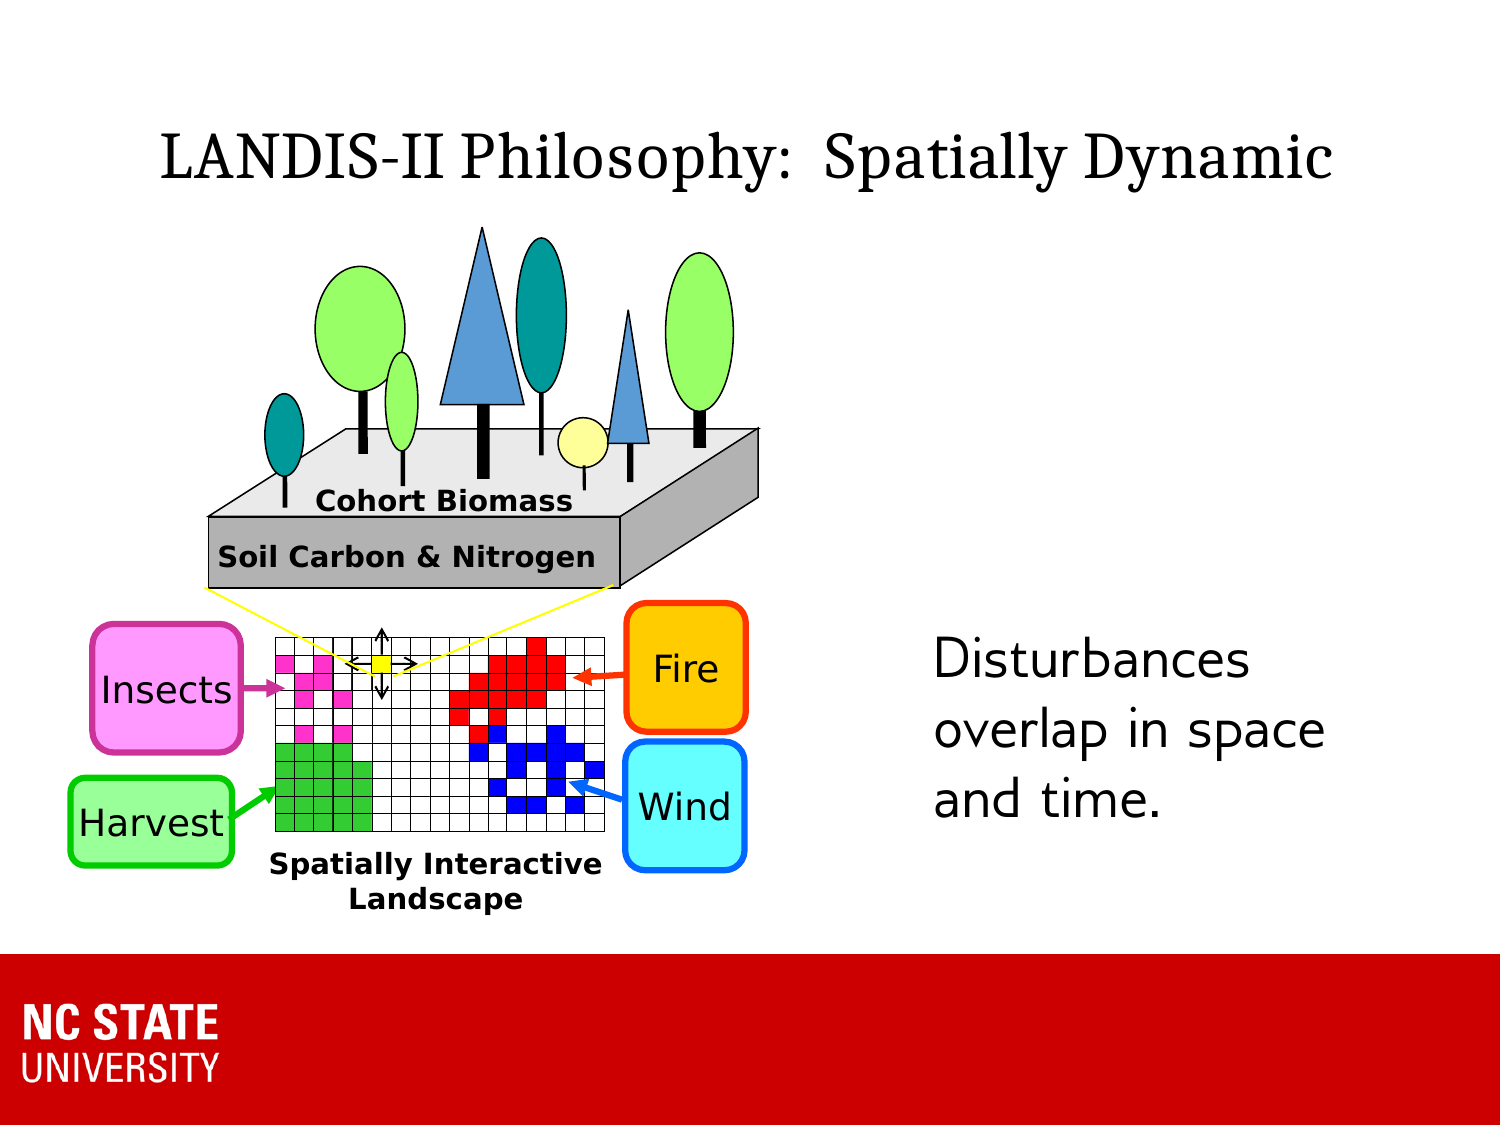

# LANDIS-II Philosophy:  Spatially Dynamic

Cohort Biomass

Soil Carbon & Nitrogen

Fire
Disturbances overlap in space and time.
Insects

Wind

Harvest

Spatially Interactive
Landscape